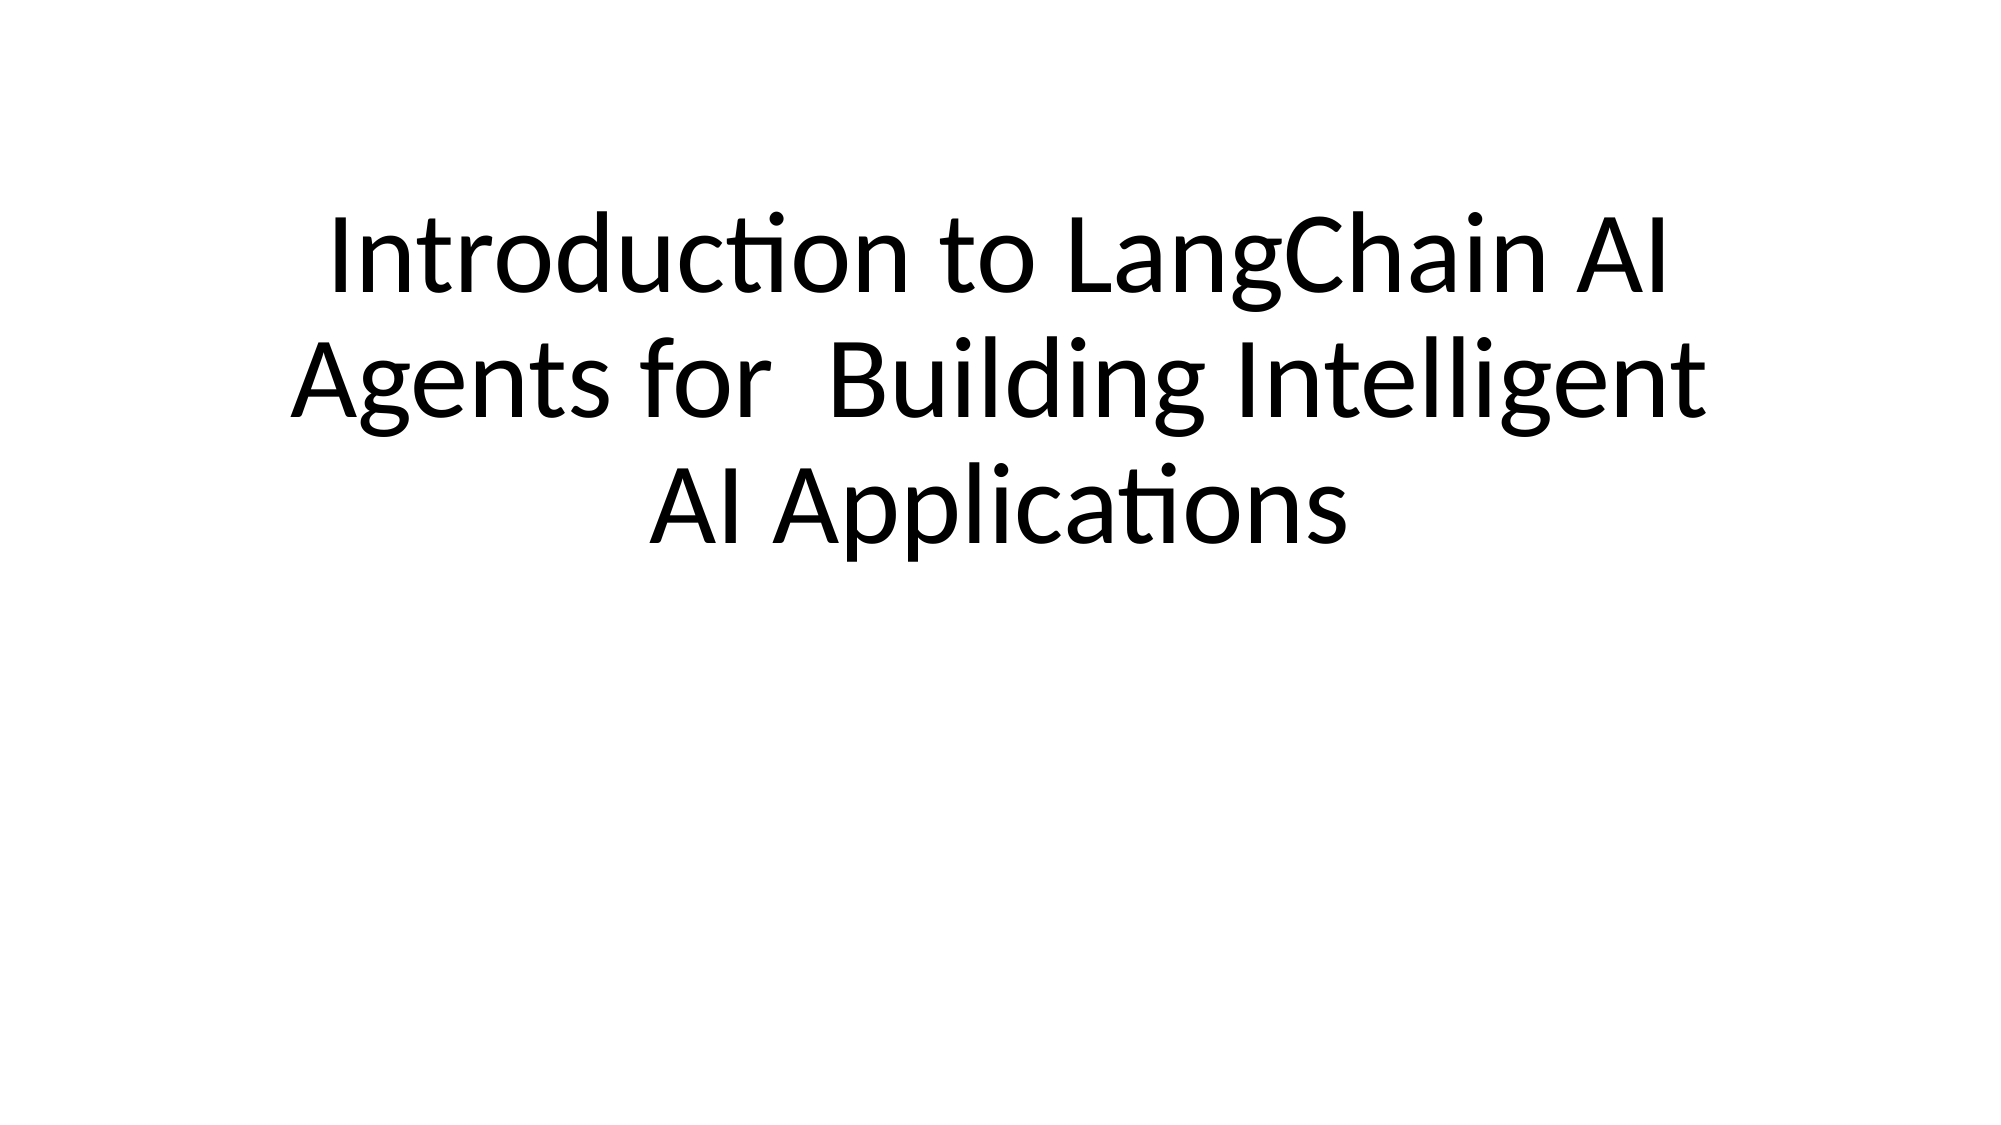

# Introduction to LangChain AI Agents for  Building Intelligent AI Applications